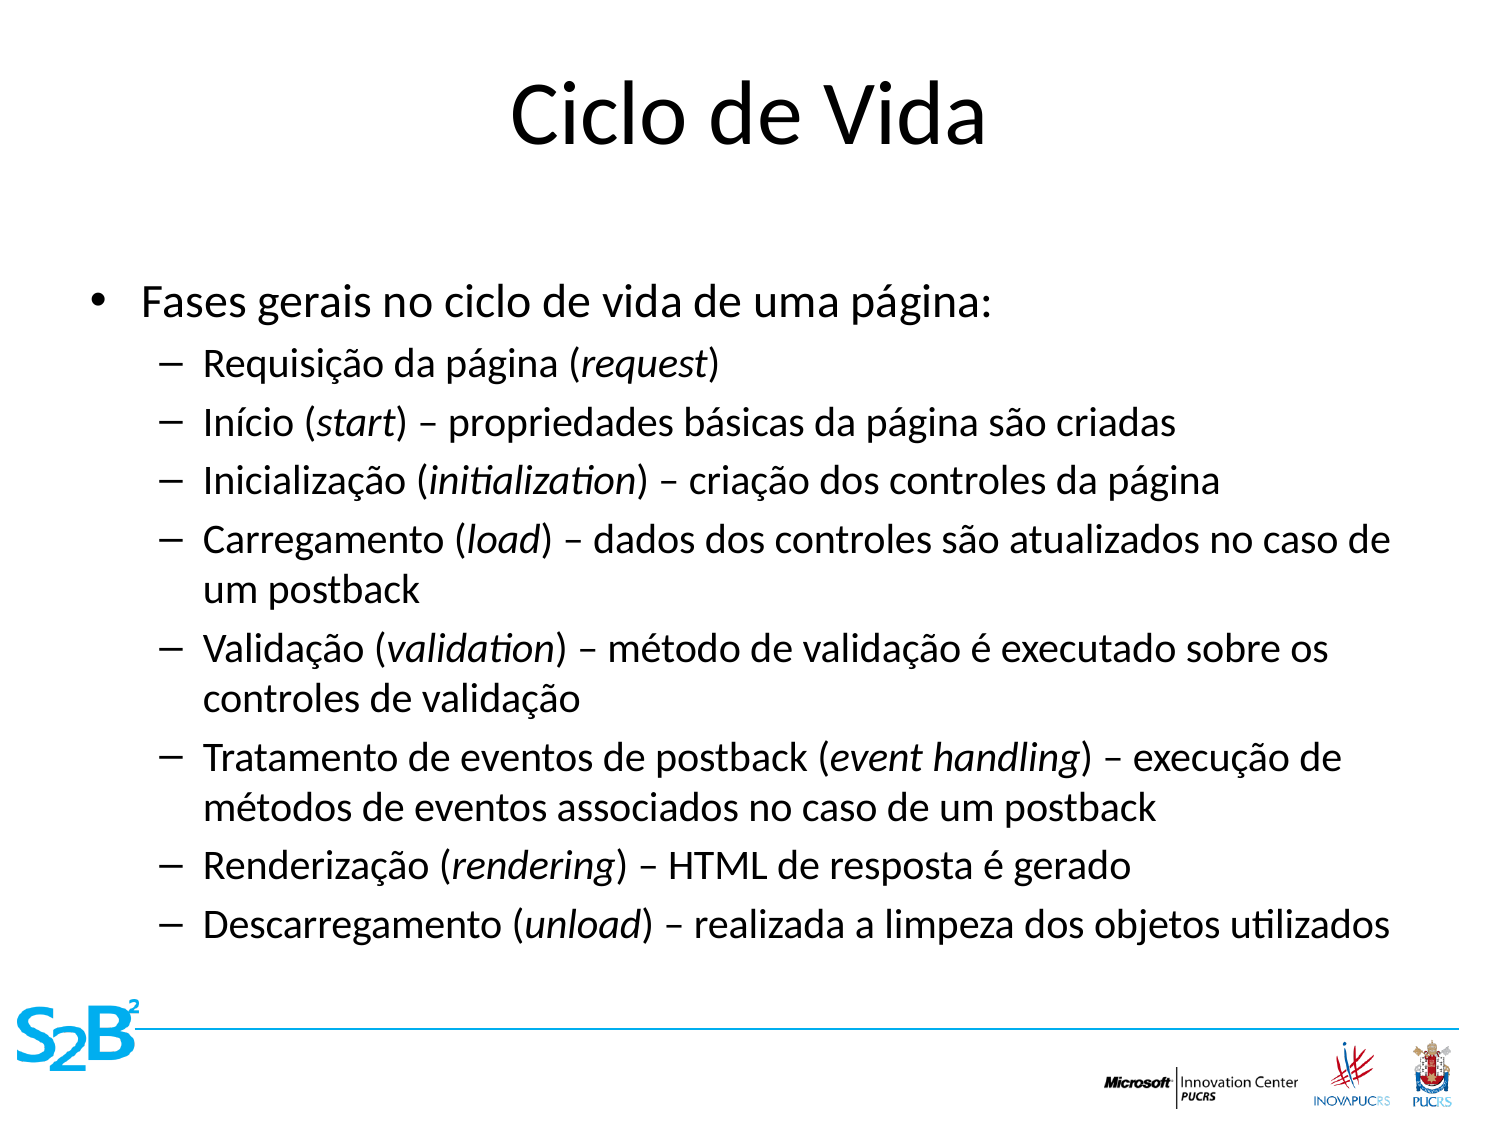

# Ciclo de Vida
Fases gerais no ciclo de vida de uma página:
Requisição da página (request)
Início (start) – propriedades básicas da página são criadas
Inicialização (initialization) – criação dos controles da página
Carregamento (load) – dados dos controles são atualizados no caso de um postback
Validação (validation) – método de validação é executado sobre os controles de validação
Tratamento de eventos de postback (event handling) – execução de métodos de eventos associados no caso de um postback
Renderização (rendering) – HTML de resposta é gerado
Descarregamento (unload) – realizada a limpeza dos objetos utilizados